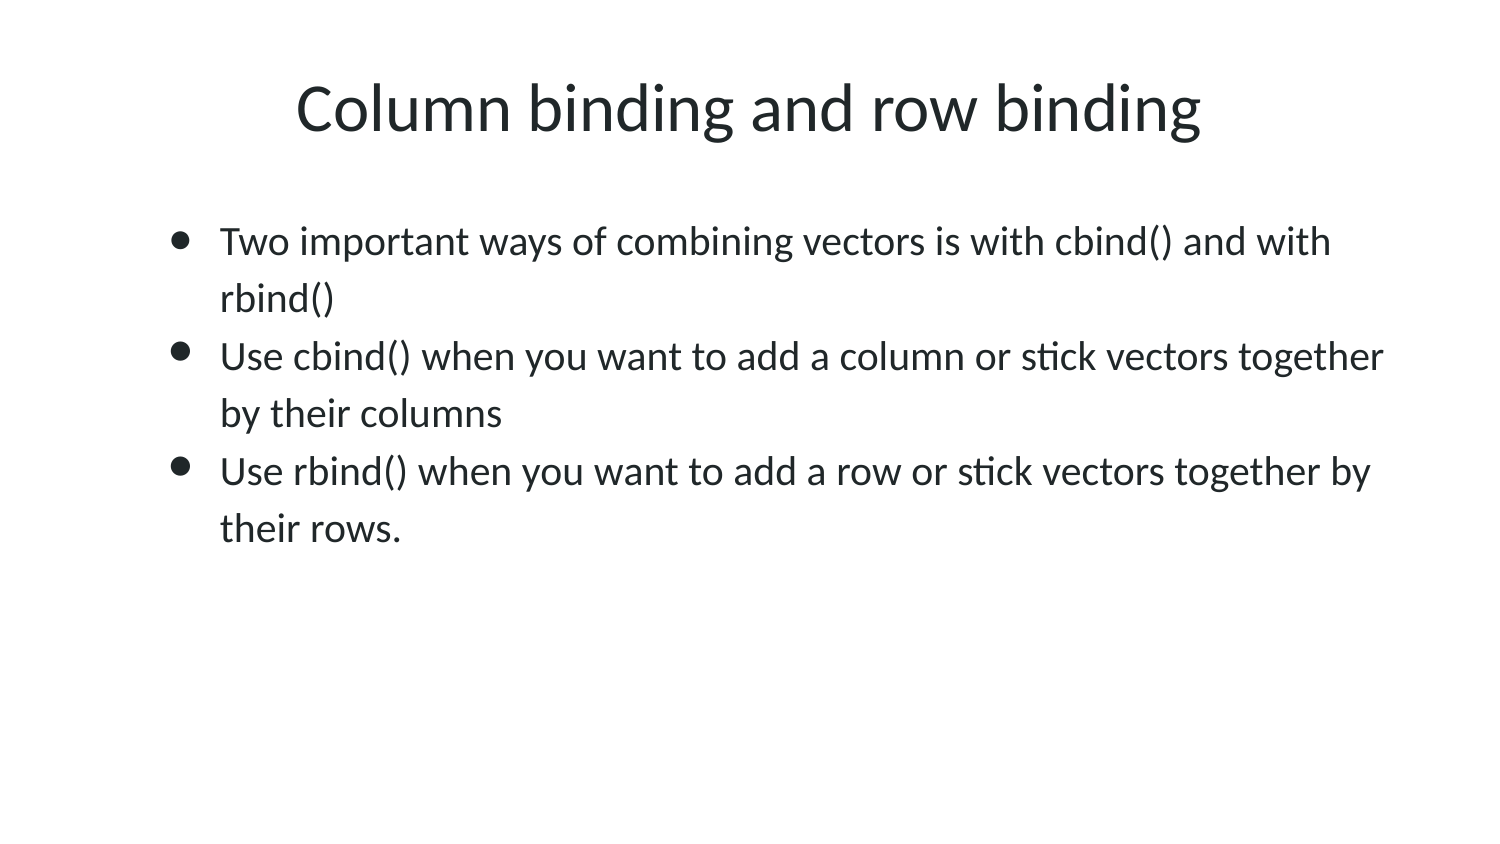

# Column binding and row binding
Two important ways of combining vectors is with cbind() and with rbind()
Use cbind() when you want to add a column or stick vectors together by their columns
Use rbind() when you want to add a row or stick vectors together by their rows.